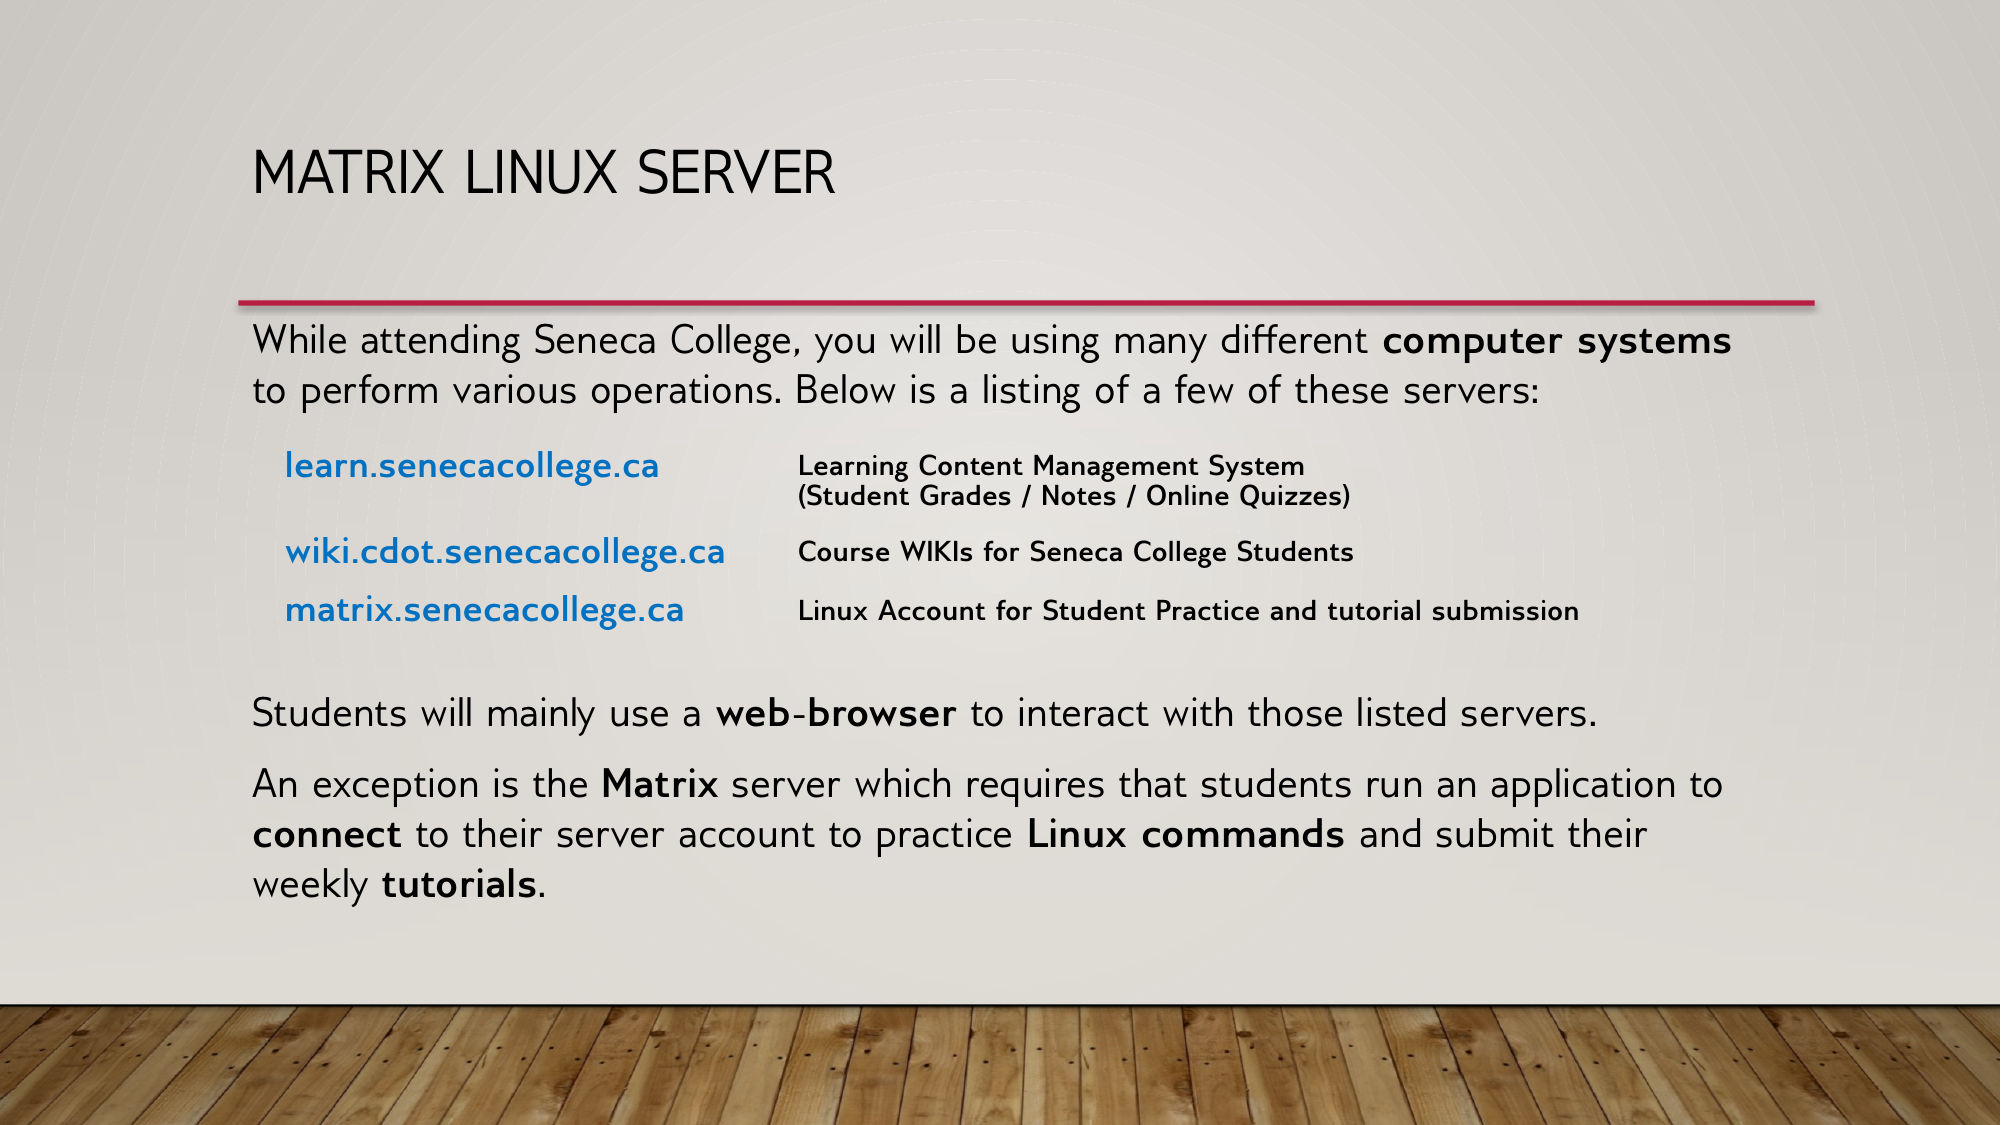

Matrix Linux Server
While attending Seneca College, you will be using many different computer systems to perform various operations. Below is a listing of a few of these servers:

Students will mainly use a web-browser to interact with those listed servers.
An exception is the Matrix server which requires that students run an application to connect to their server account to practice Linux commands and submit their weekly tutorials.
| learn.senecacollege.ca | Learning Content Management System (Student Grades / Notes / Online Quizzes) |
| --- | --- |
| wiki.cdot.senecacollege.ca | Course WIKIs for Seneca College Students |
| matrix.senecacollege.ca | Linux Account for Student Practice and tutorial submission |